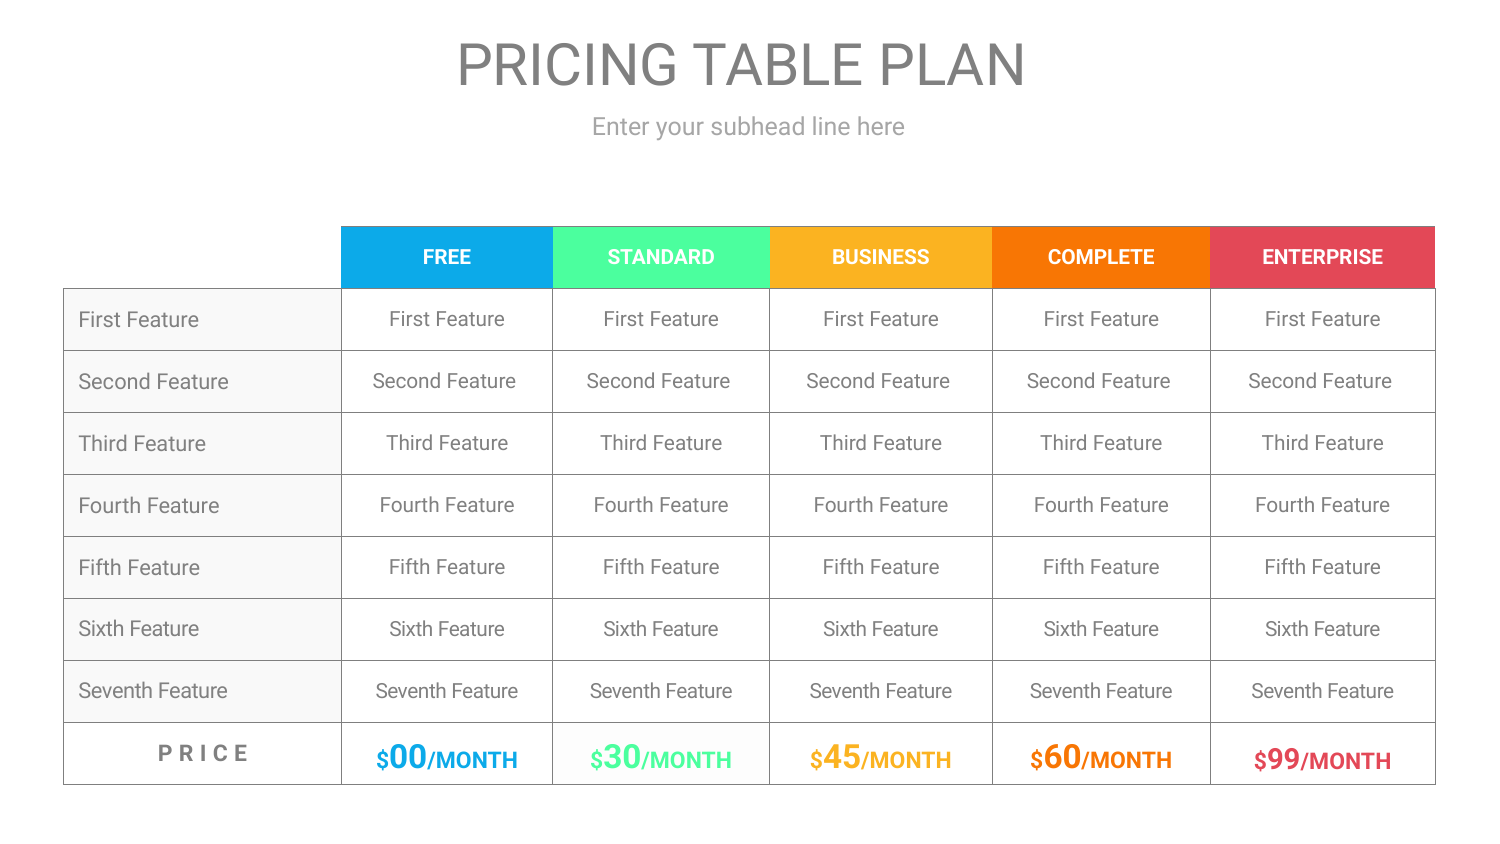

# PRICING TABLE PLAN
Enter your subhead line here
|  | FREE | STANDARD | BUSINESS | COMPLETE | ENTERPRISE |
| --- | --- | --- | --- | --- | --- |
| First Feature | First Feature | First Feature | First Feature | First Feature | First Feature |
| Second Feature | Second Feature | Second Feature | Second Feature | Second Feature | Second Feature |
| Third Feature | Third Feature | Third Feature | Third Feature | Third Feature | Third Feature |
| Fourth Feature | Fourth Feature | Fourth Feature | Fourth Feature | Fourth Feature | Fourth Feature |
| Fifth Feature | Fifth Feature | Fifth Feature | Fifth Feature | Fifth Feature | Fifth Feature |
| Sixth Feature | Sixth Feature | Sixth Feature | Sixth Feature | Sixth Feature | Sixth Feature |
| Seventh Feature | Seventh Feature | Seventh Feature | Seventh Feature | Seventh Feature | Seventh Feature |
| PRICE | $00/MONTH | $30/MONTH | $45/MONTH | $60/MONTH | $99/MONTH |